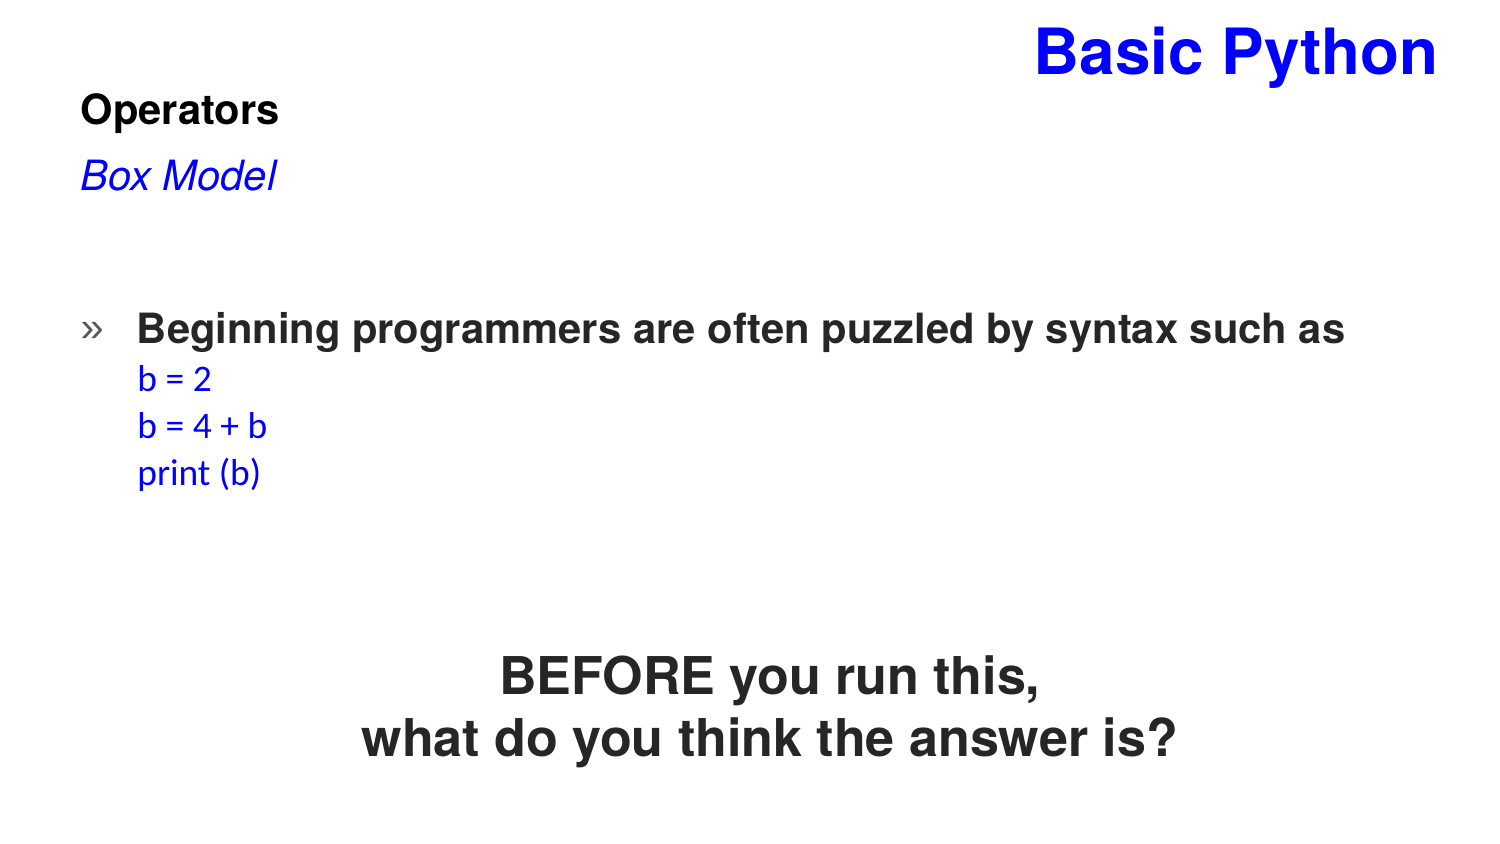

Basic Python

Operators
Box Model
Beginning programmers are often puzzled by syntax such as
b = 2
b = 4 + b
print (b)
BEFORE you run this,
what do you think the answer is?